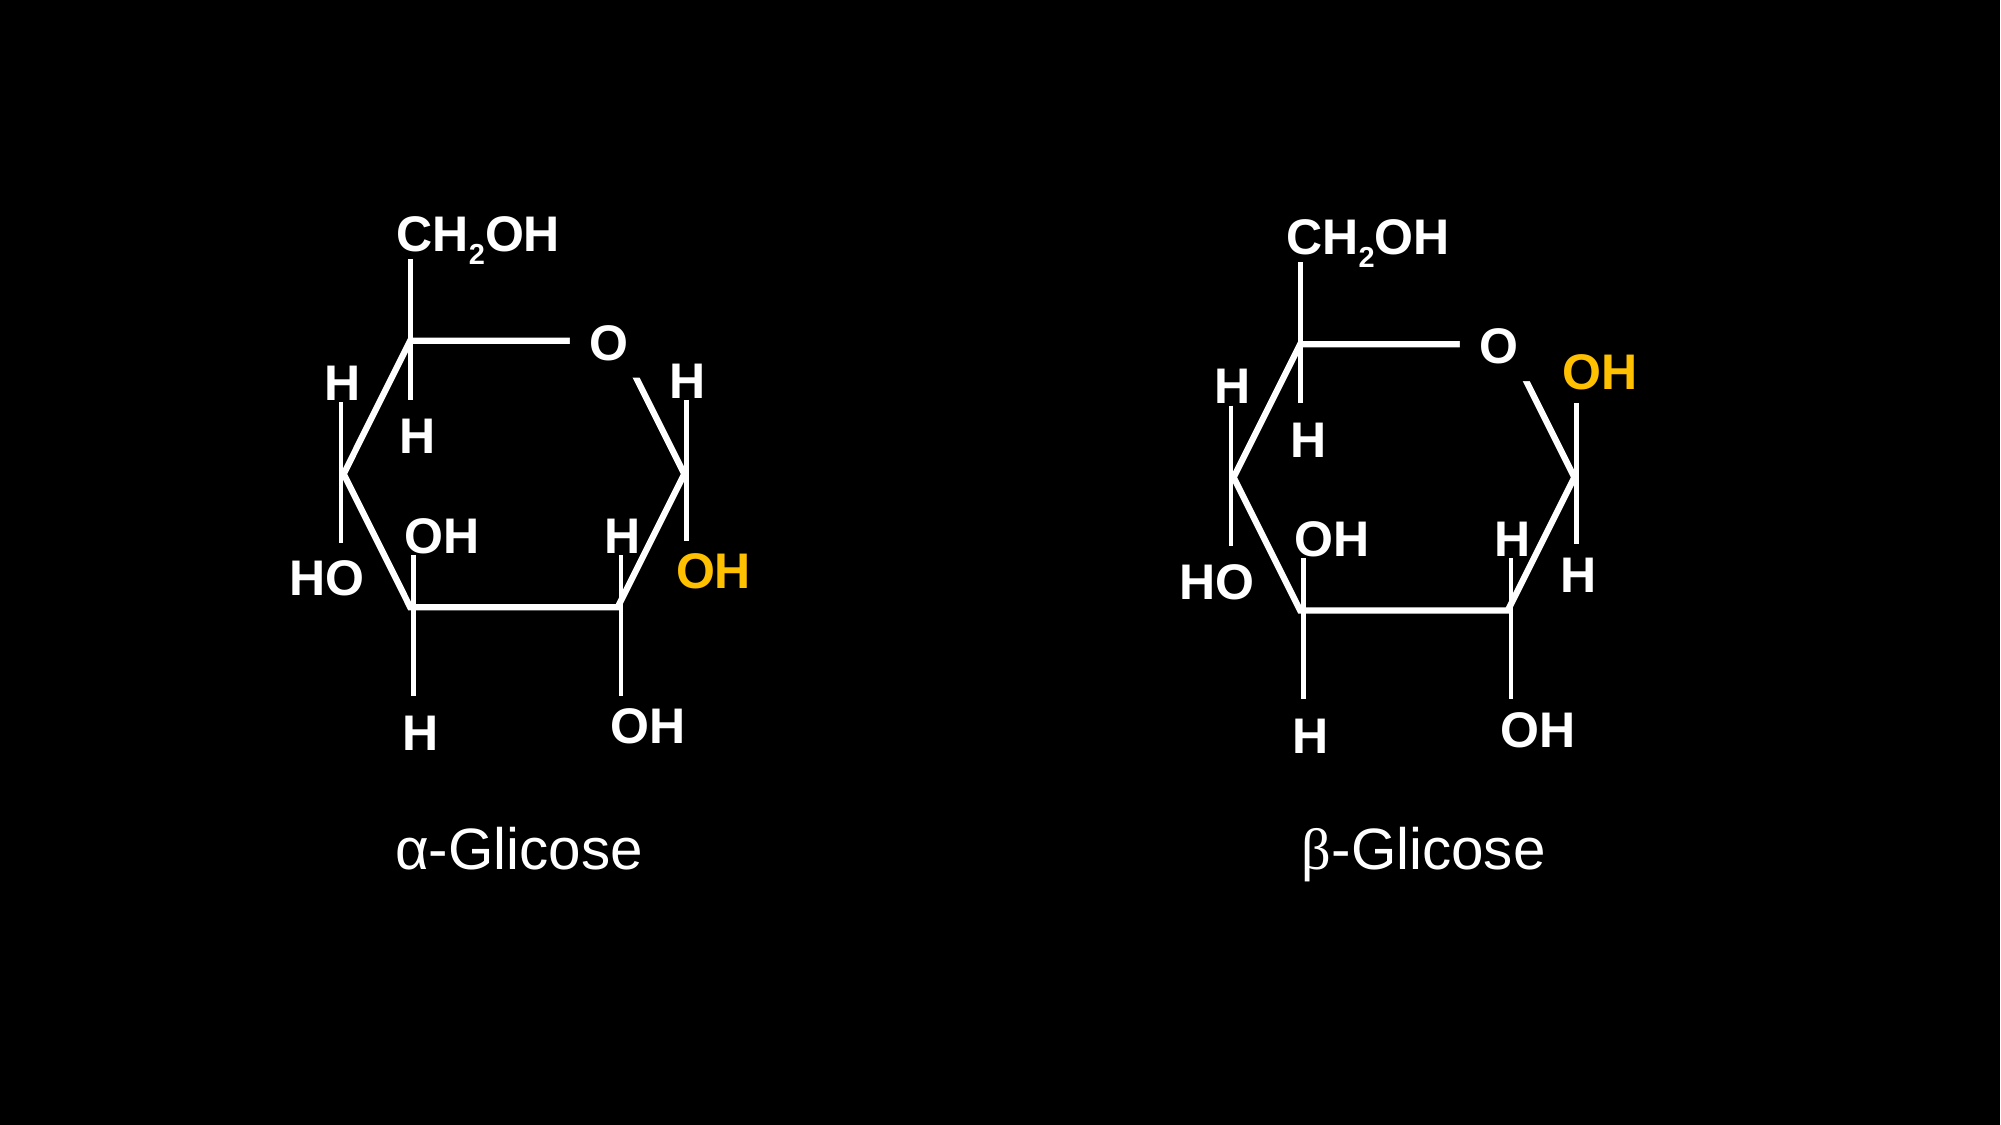

CH2OH
CH2OH
O
O
OH

H
H

H
H
H
H
OH
H
OH
OH
H
HO
HO
OH
OH
H
H
α-Glicose
β-Glicose